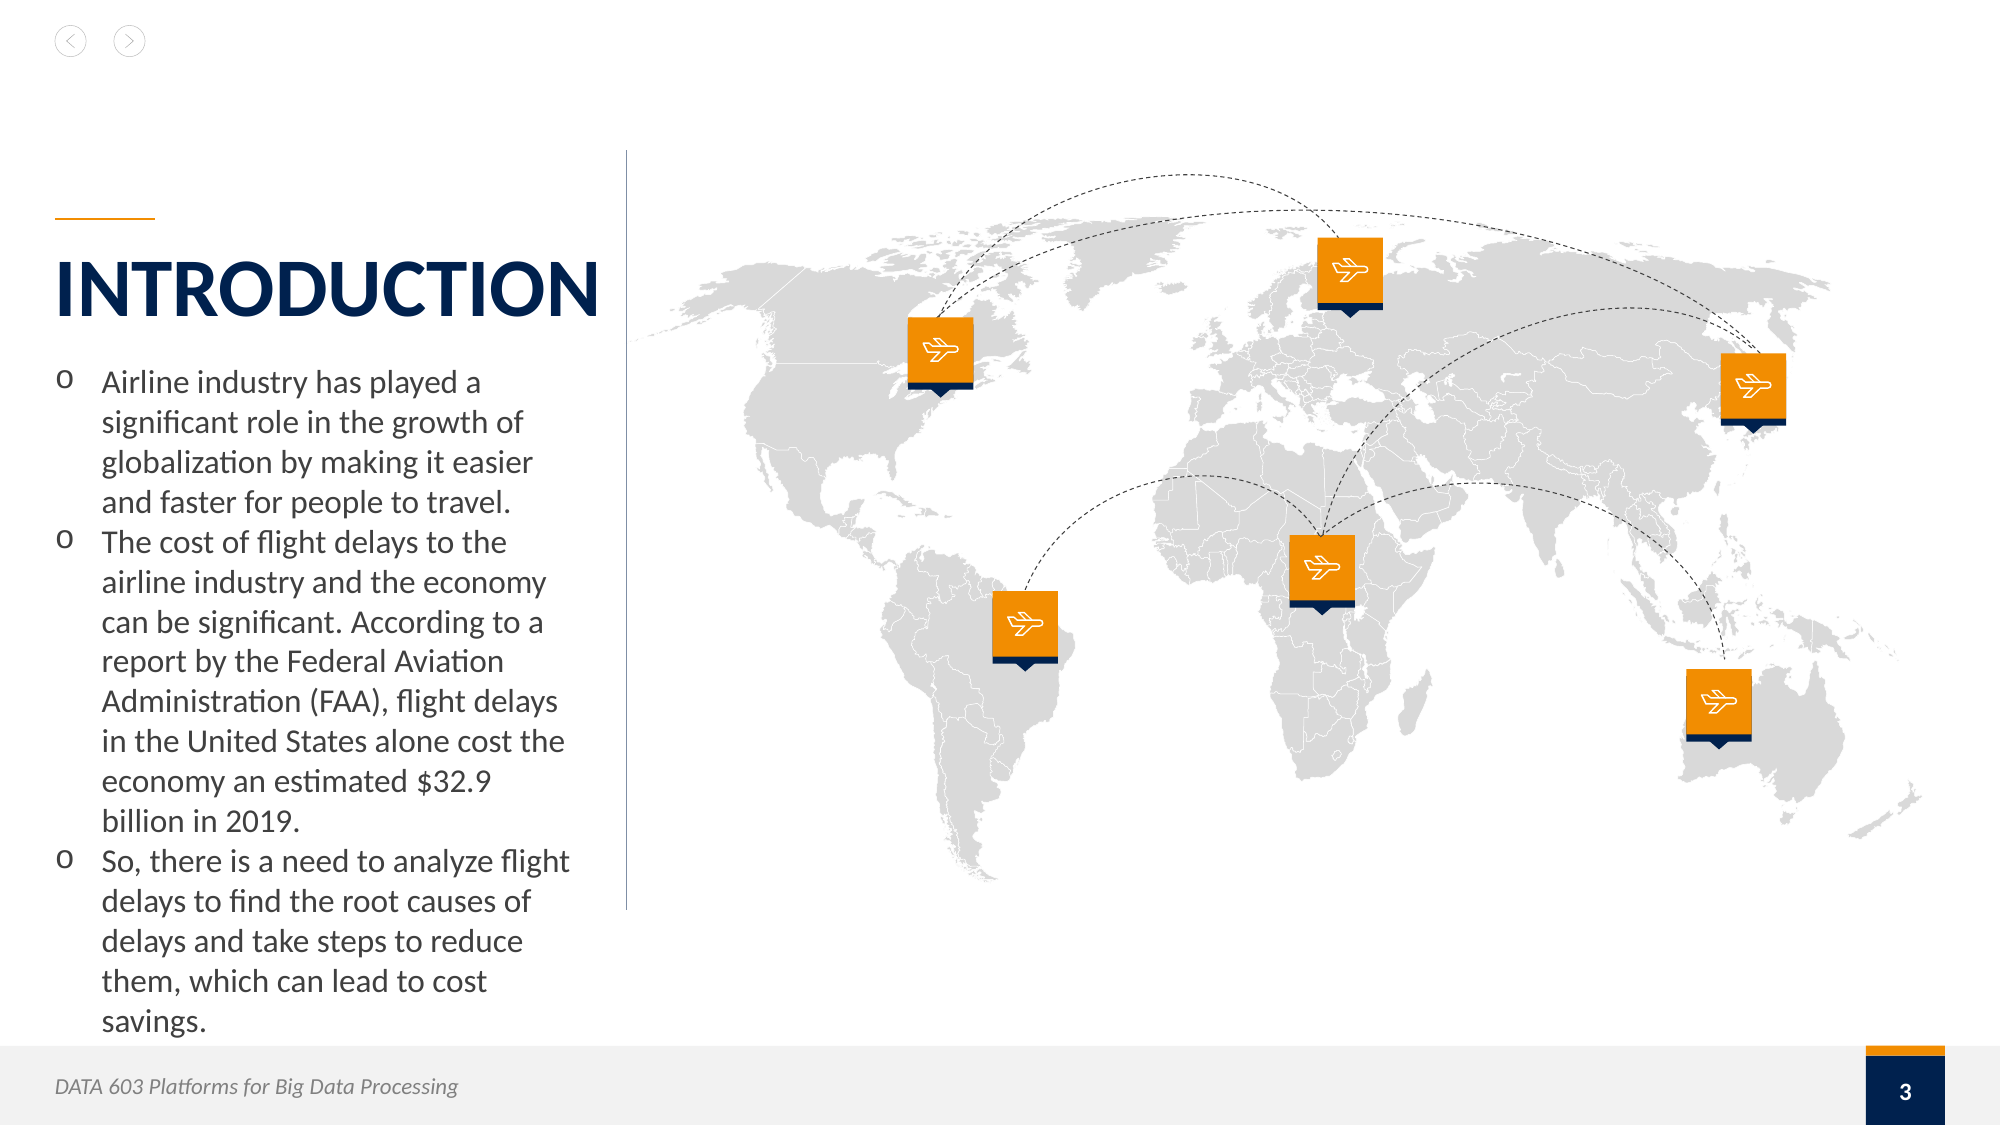

# INTRODUCTION
Airline industry has played a significant role in the growth of globalization by making it easier and faster for people to travel.
The cost of flight delays to the airline industry and the economy can be significant. According to a report by the Federal Aviation Administration (FAA), flight delays in the United States alone cost the economy an estimated $32.9 billion in 2019.
So, there is a need to analyze flight delays to find the root causes of delays and take steps to reduce them, which can lead to cost savings.

3
DATA 603 Platforms for Big Data Processing